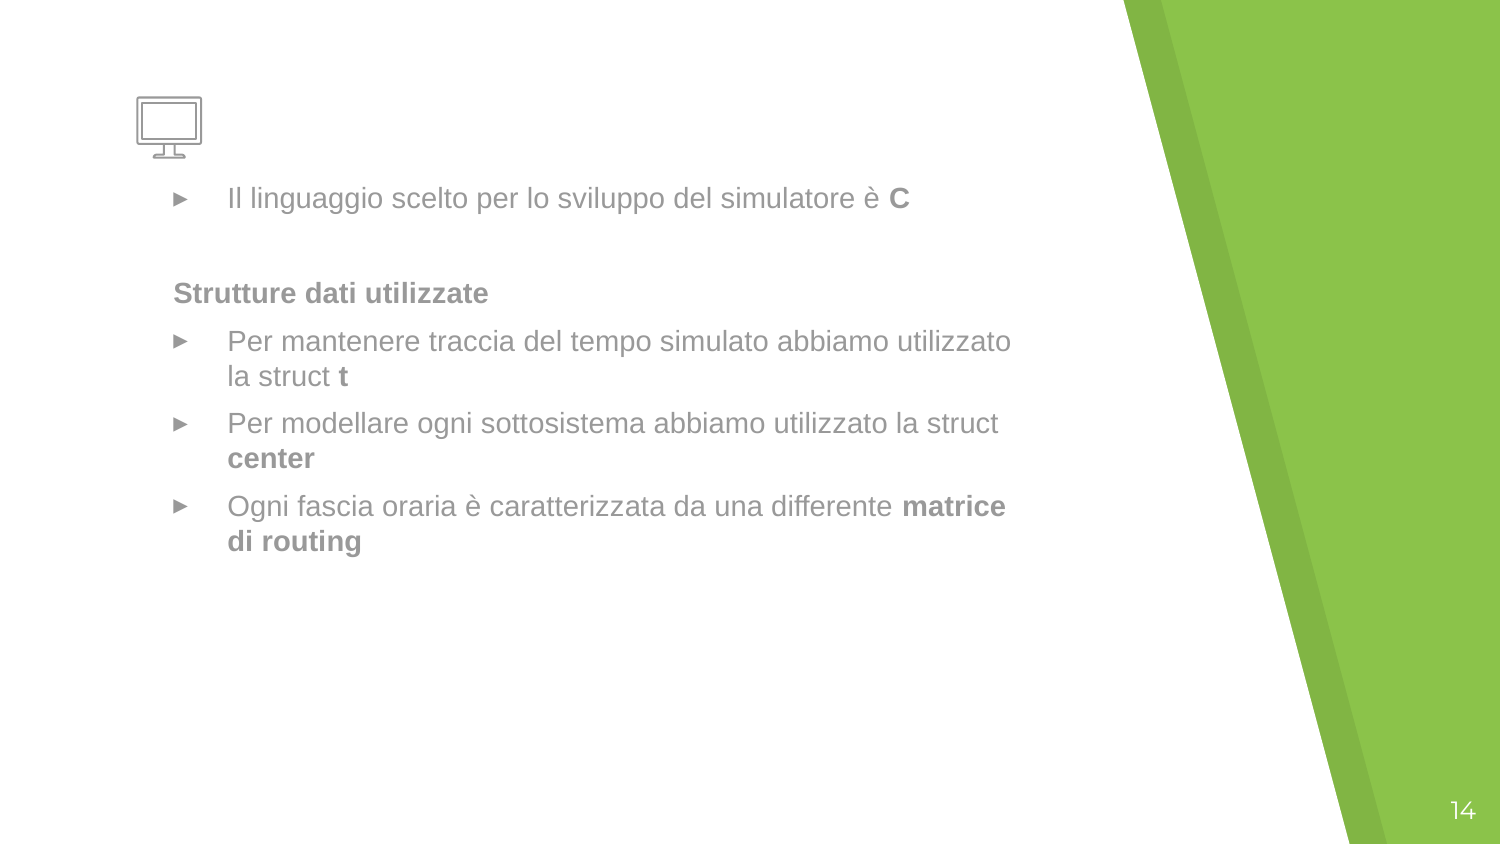

Il linguaggio scelto per lo sviluppo del simulatore è C

Strutture dati utilizzate
Per mantenere traccia del tempo simulato abbiamo utilizzato la struct t
Per modellare ogni sottosistema abbiamo utilizzato la struct center
Ogni fascia oraria è caratterizzata da una differente matrice di routing

14